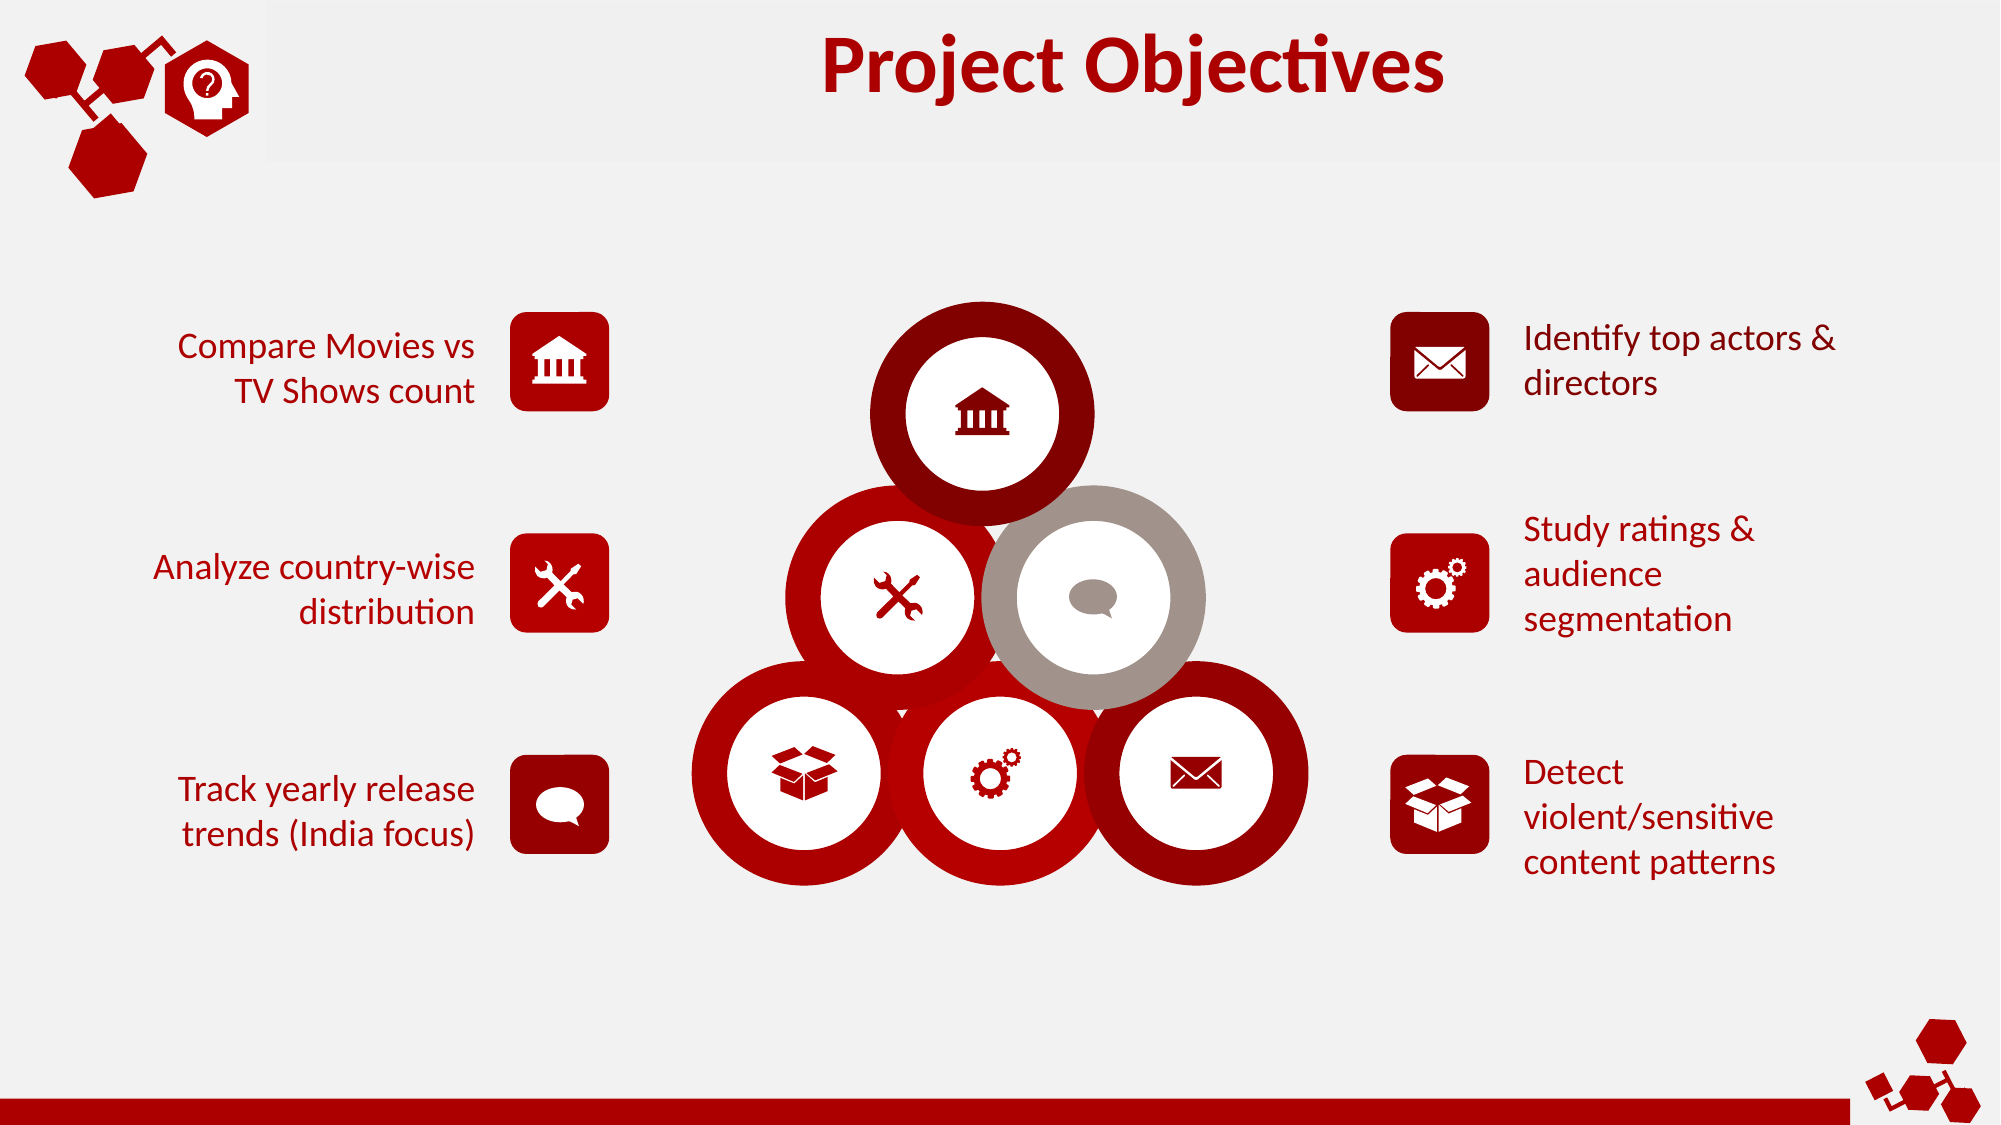

Project Objectives
Identify top actors & directors

Compare Movies vs TV Shows count

Study ratings & audience segmentation

Analyze country-wise distribution

Detect violent/sensitive content patterns

Track yearly release trends (India focus)